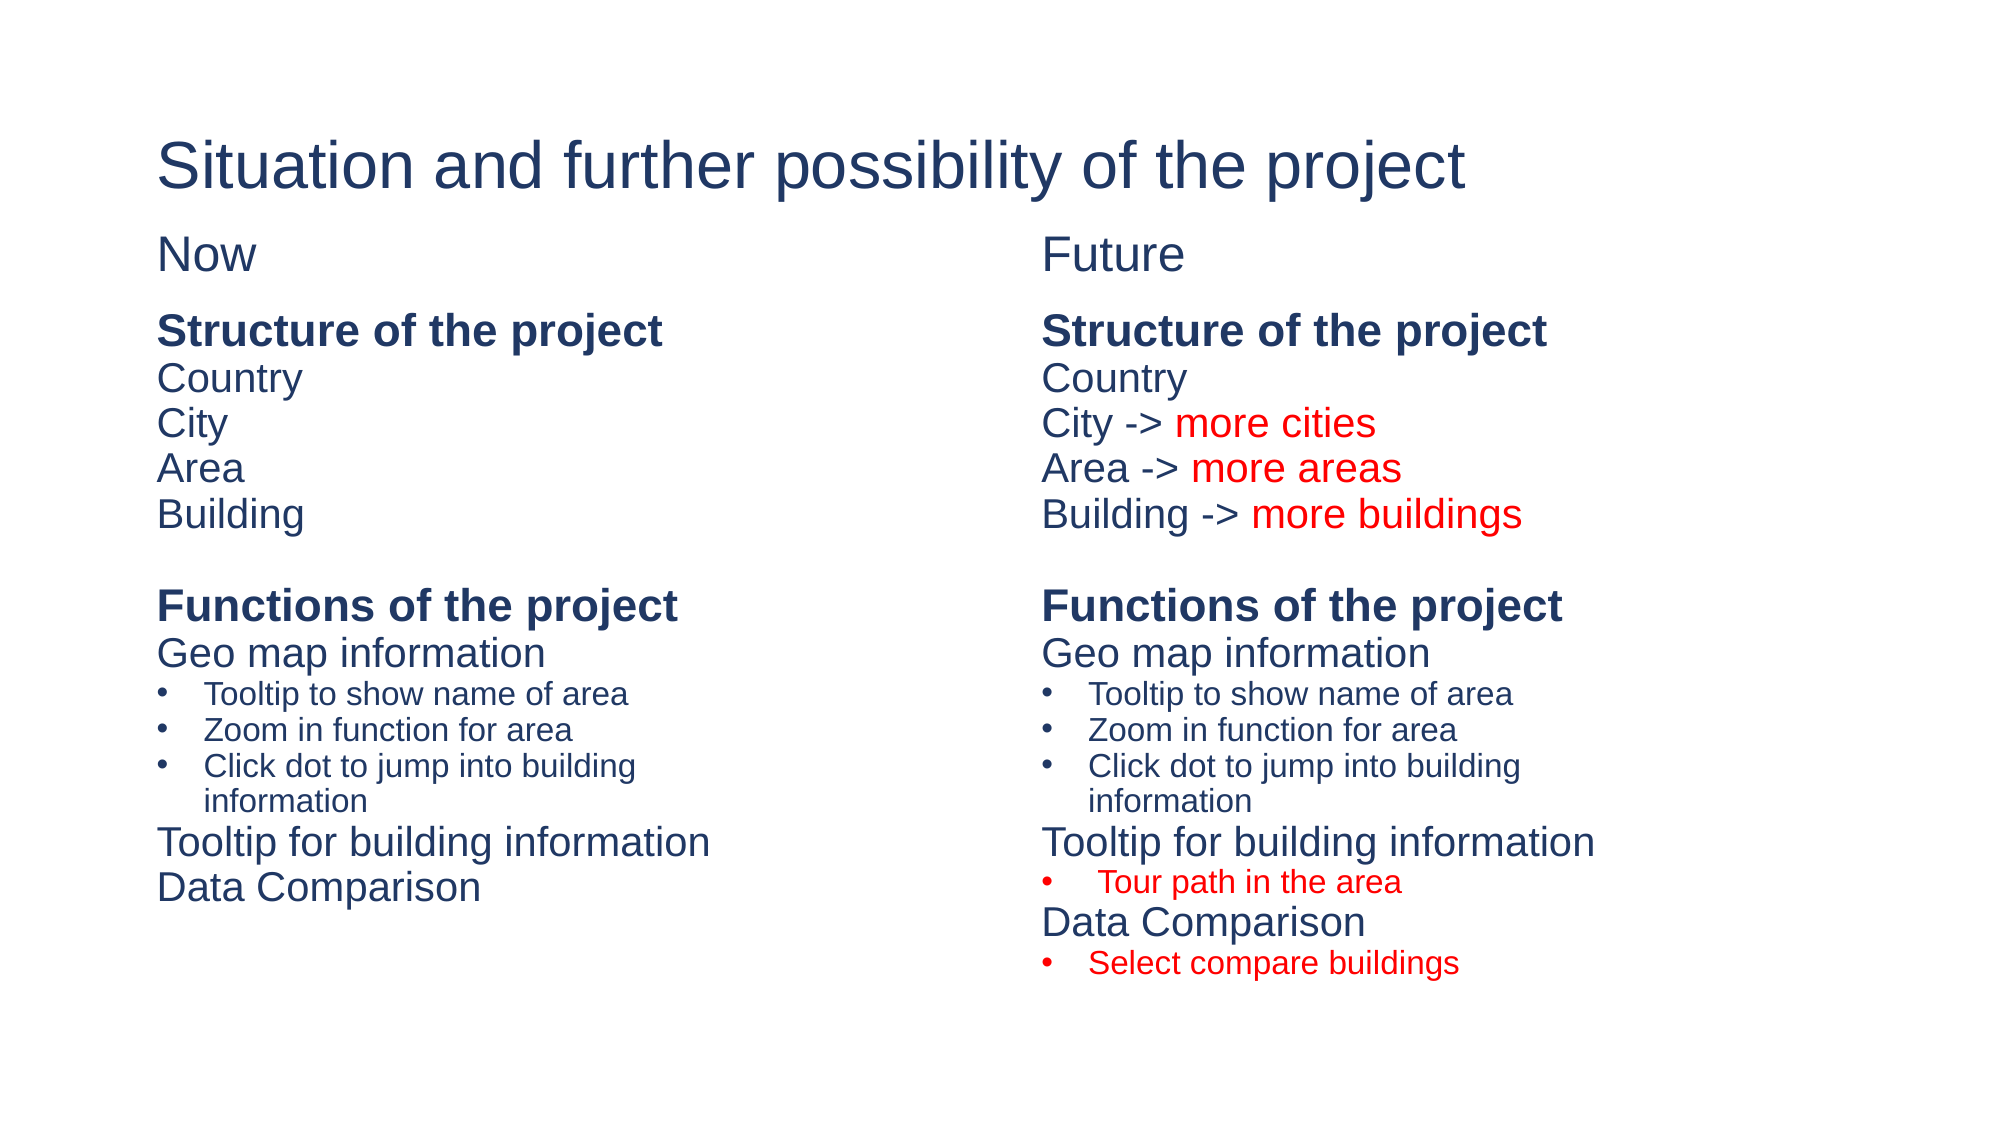

Situation and further possibility of the project
Now
Future
Structure of the project
Country
City
Area
Building

Functions of the project
Geo map information
Tooltip to show name of area
Zoom in function for area
Click dot to jump into building information
Tooltip for building information
Data Comparison

Structure of the project
Country
City -> more cities
Area -> more areas
Building -> more buildings

Functions of the project
Geo map information
Tooltip to show name of area
Zoom in function for area
Click dot to jump into building information
Tooltip for building information
Tour path in the area
Data Comparison
Select compare buildings